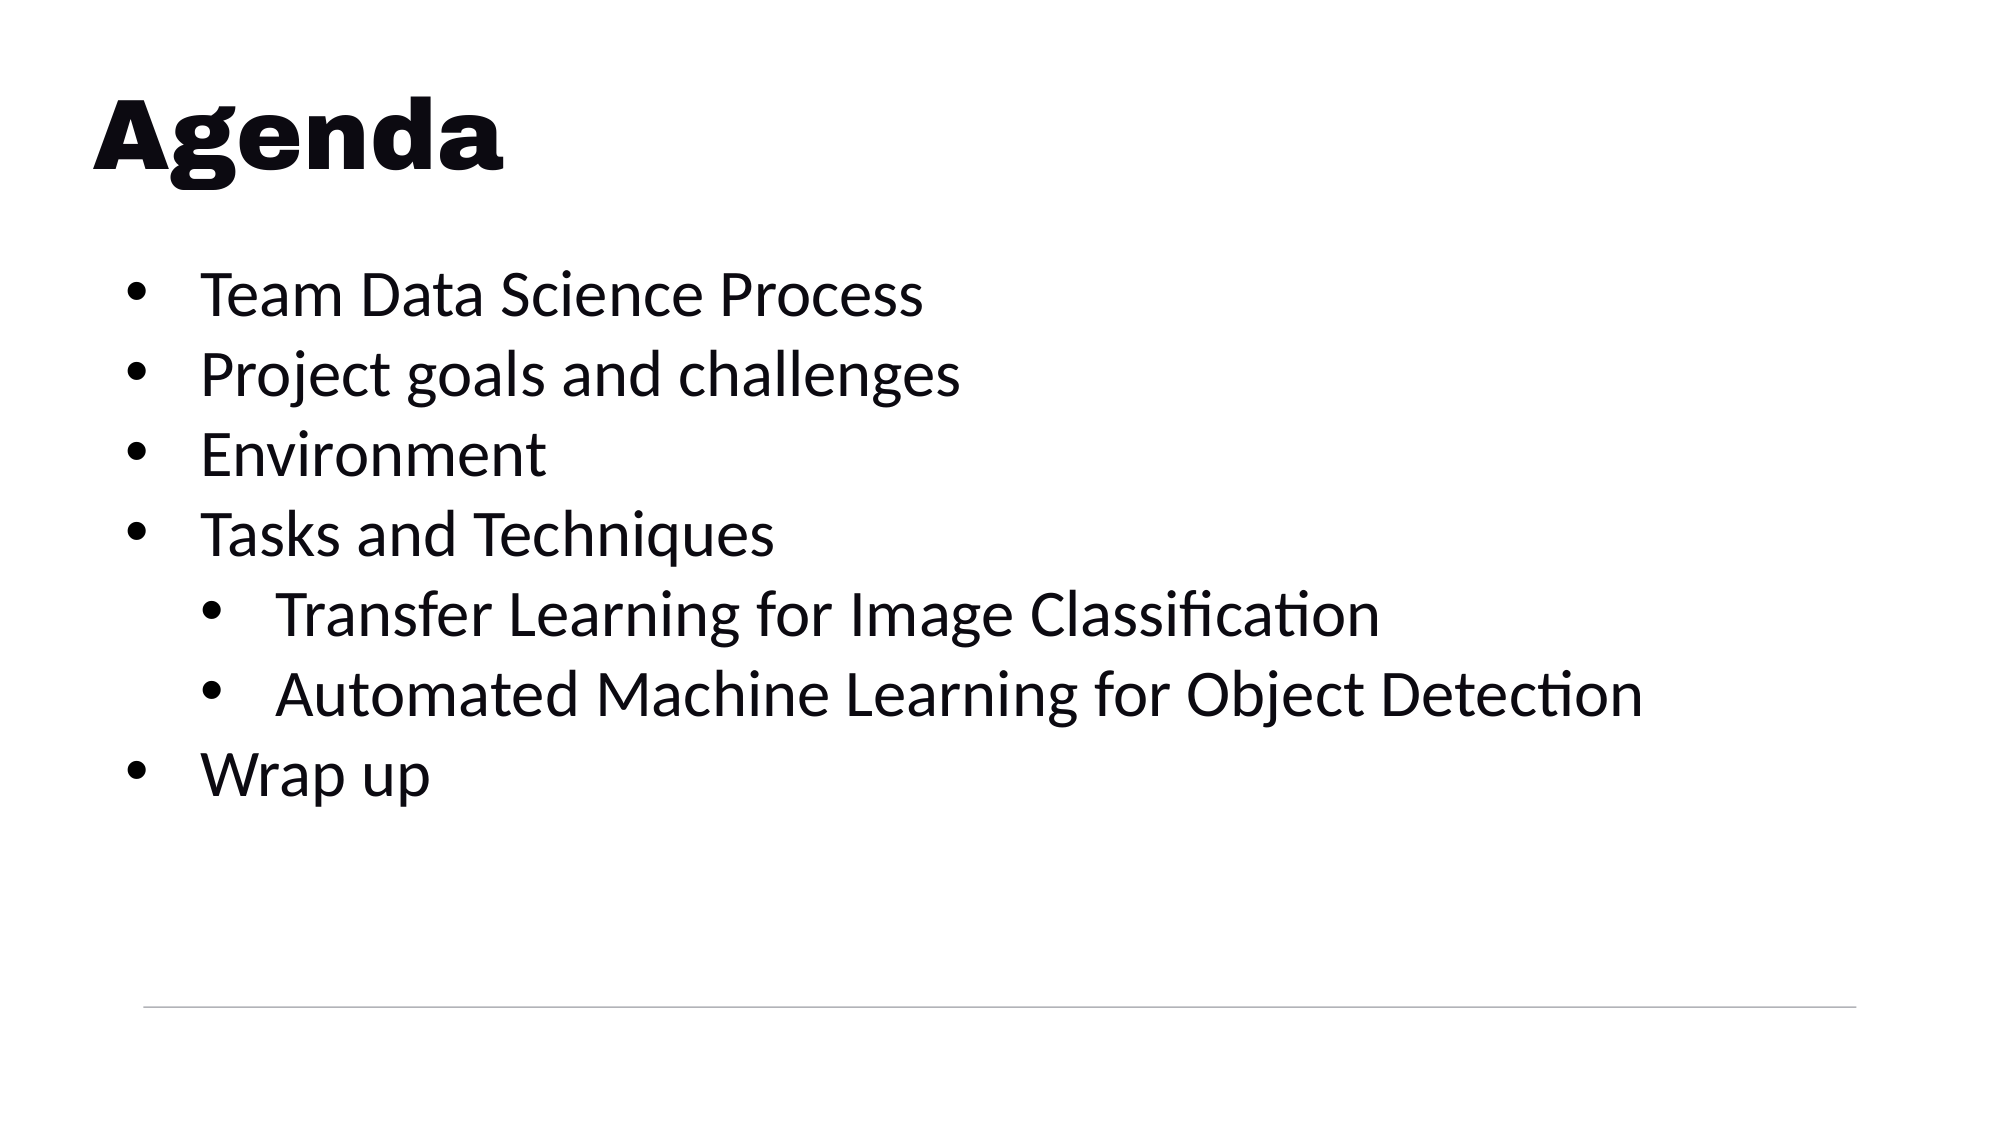

# Agenda
Team Data Science Process
Project goals and challenges
Environment
Tasks and Techniques
Transfer Learning for Image Classification
Automated Machine Learning for Object Detection
Wrap up